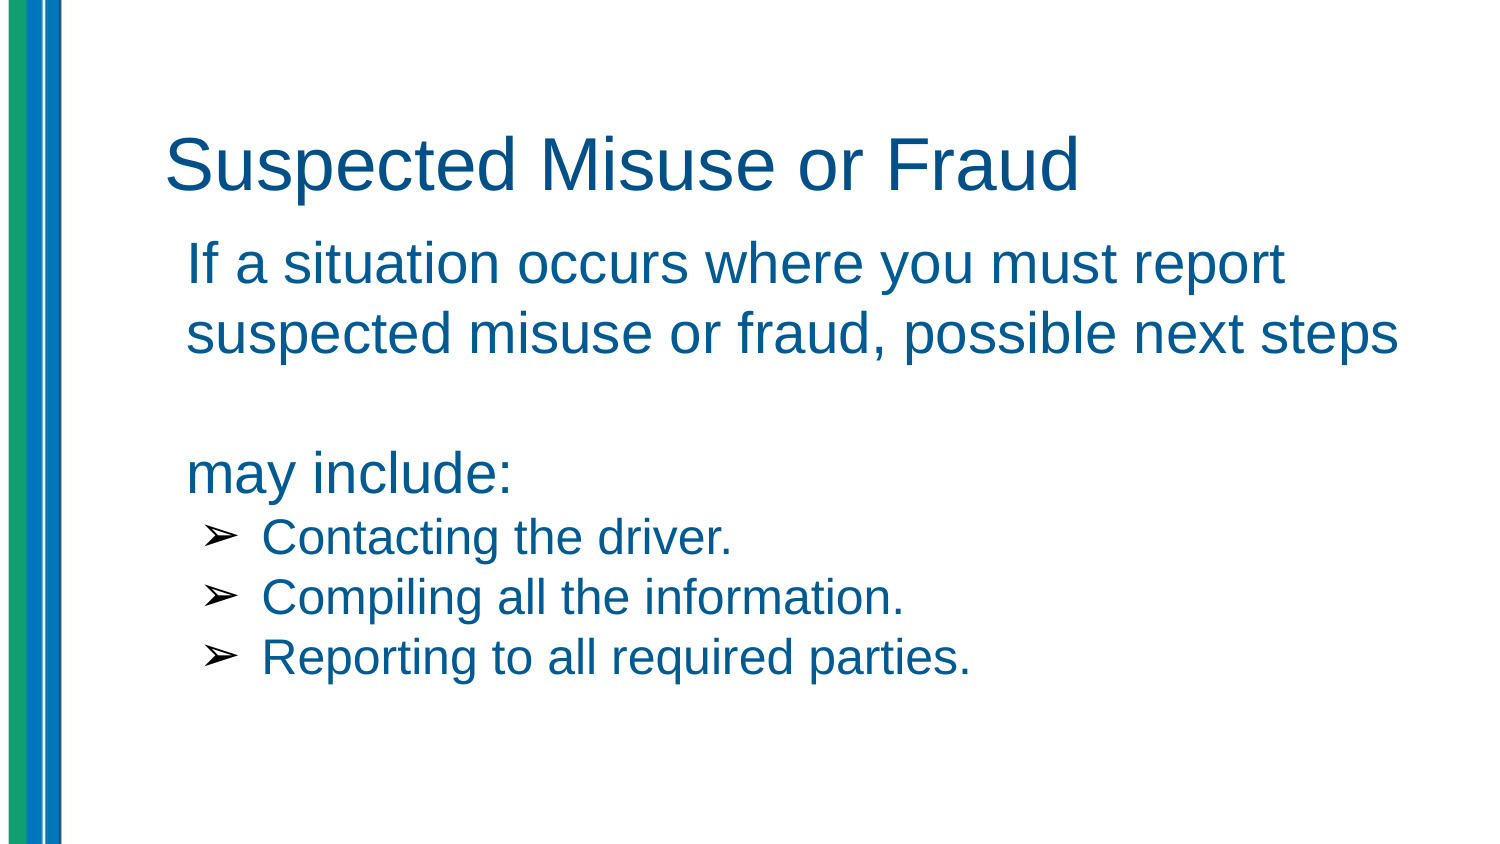

# Suspected Misuse or Fraud
If a situation occurs where you must report suspected misuse or fraud, possible next steps
may include:
Contacting the driver.
Compiling all the information.
Reporting to all required parties.